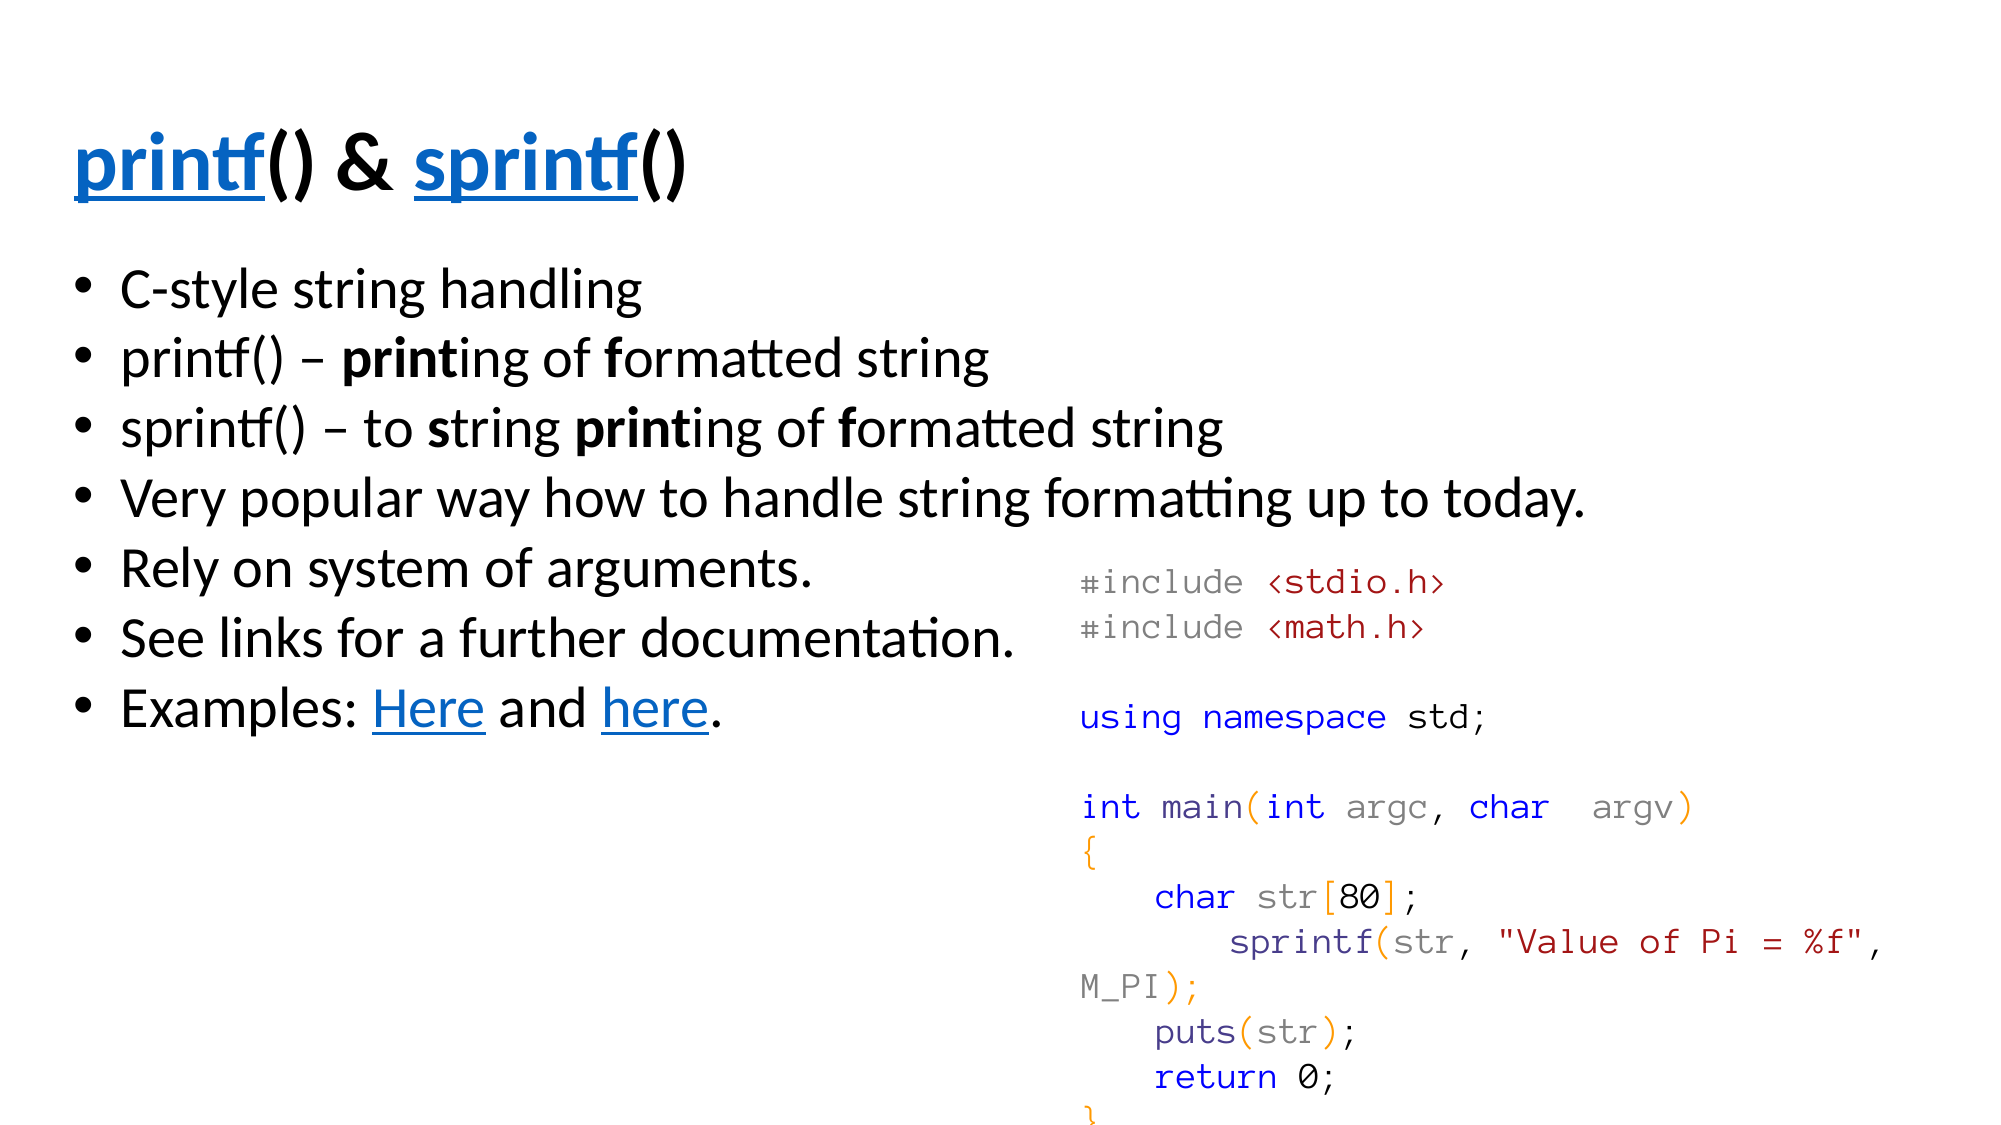

printf() & sprintf()
C-style string handling
printf() – printing of formatted string
sprintf() – to string printing of formatted string
Very popular way how to handle string formatting up to today.
Rely on system of arguments.
See links for a further documentation.
Examples: Here and here.
#include <stdio.h>
#include <math.h>

using namespace std;

int main(int argc, char  argv)
{
char str[80];
	sprintf(str, "Value of Pi = %f", M_PI);
puts(str);
return 0;
}